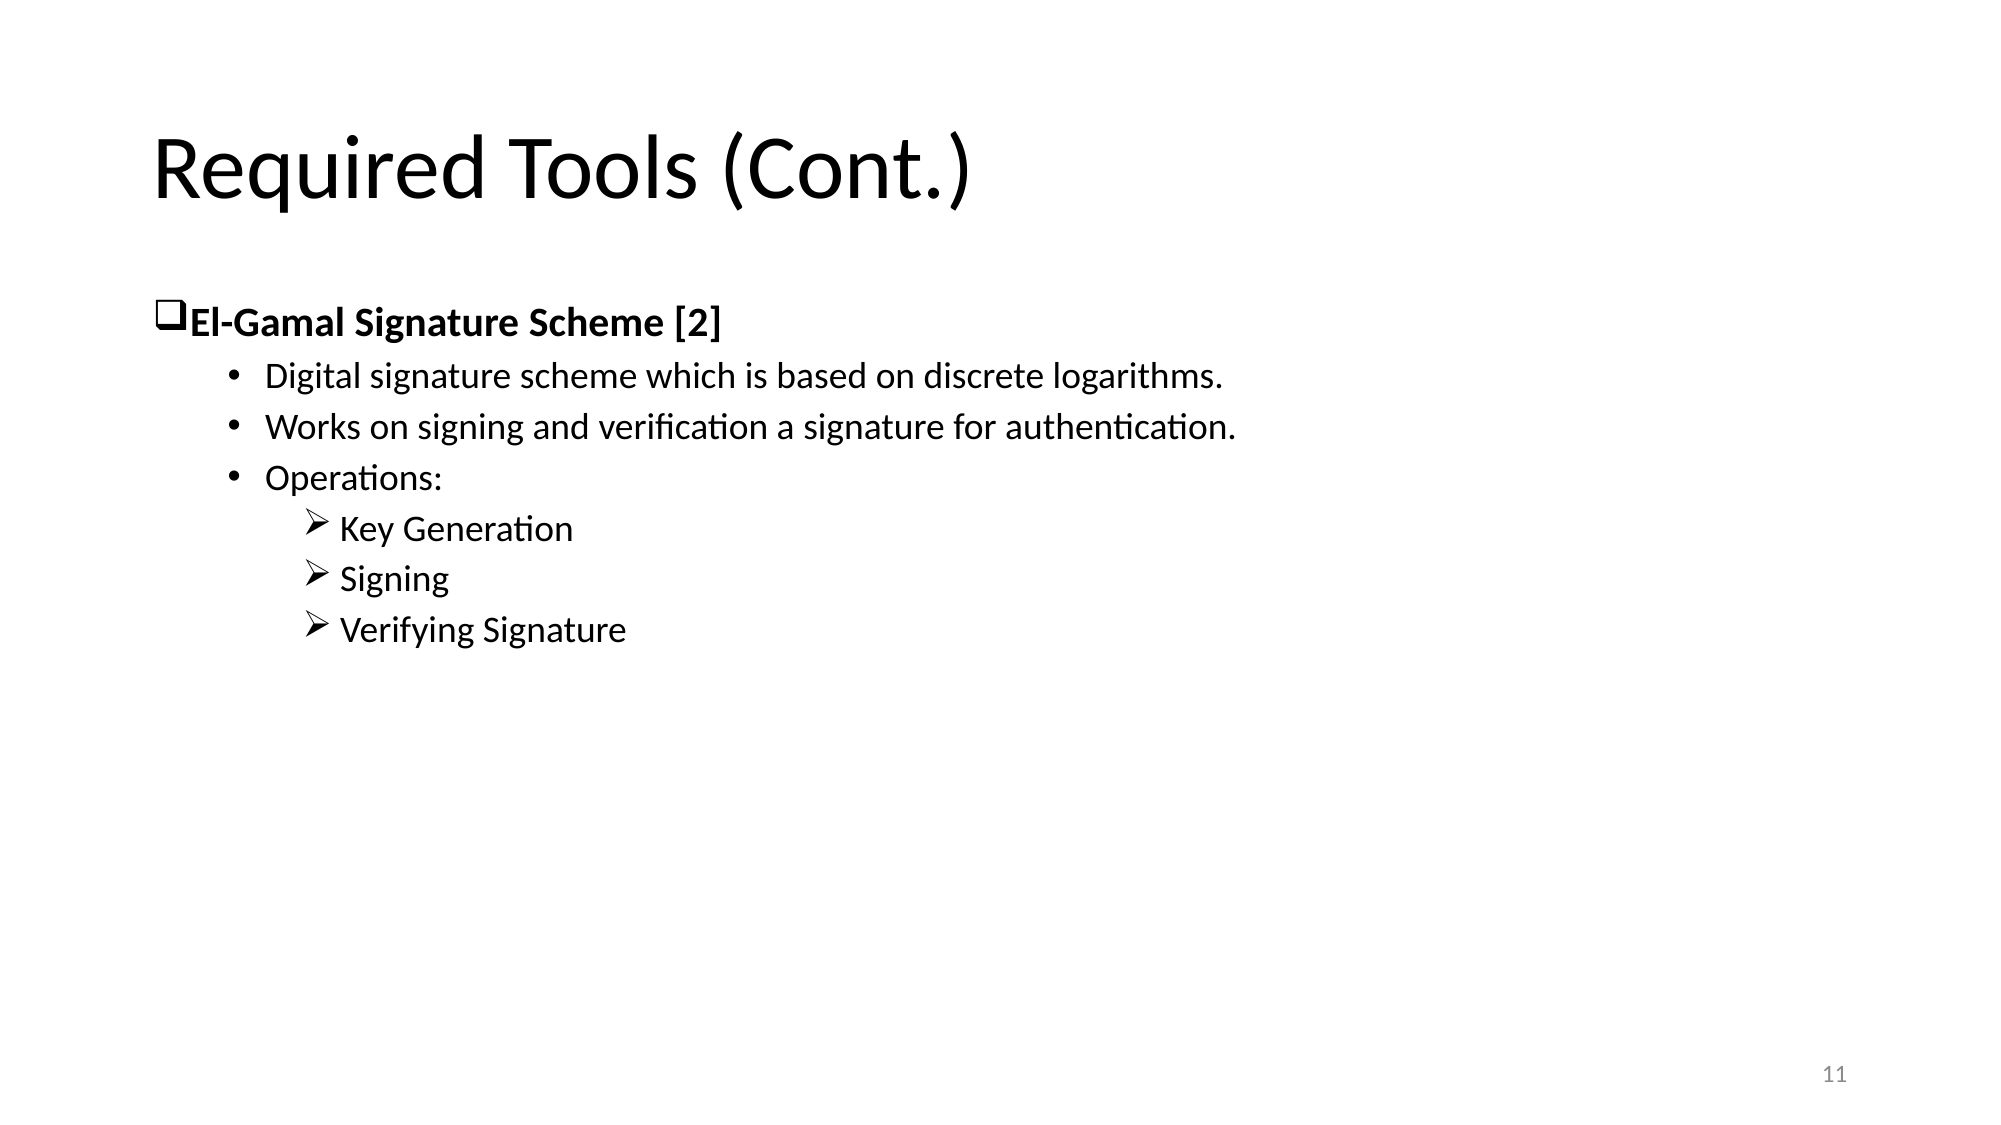

# Required Tools (Cont.)
El-Gamal Signature Scheme [2]
Digital signature scheme which is based on discrete logarithms.
Works on signing and verification a signature for authentication.
Operations:
Key Generation
Signing
Verifying Signature

11